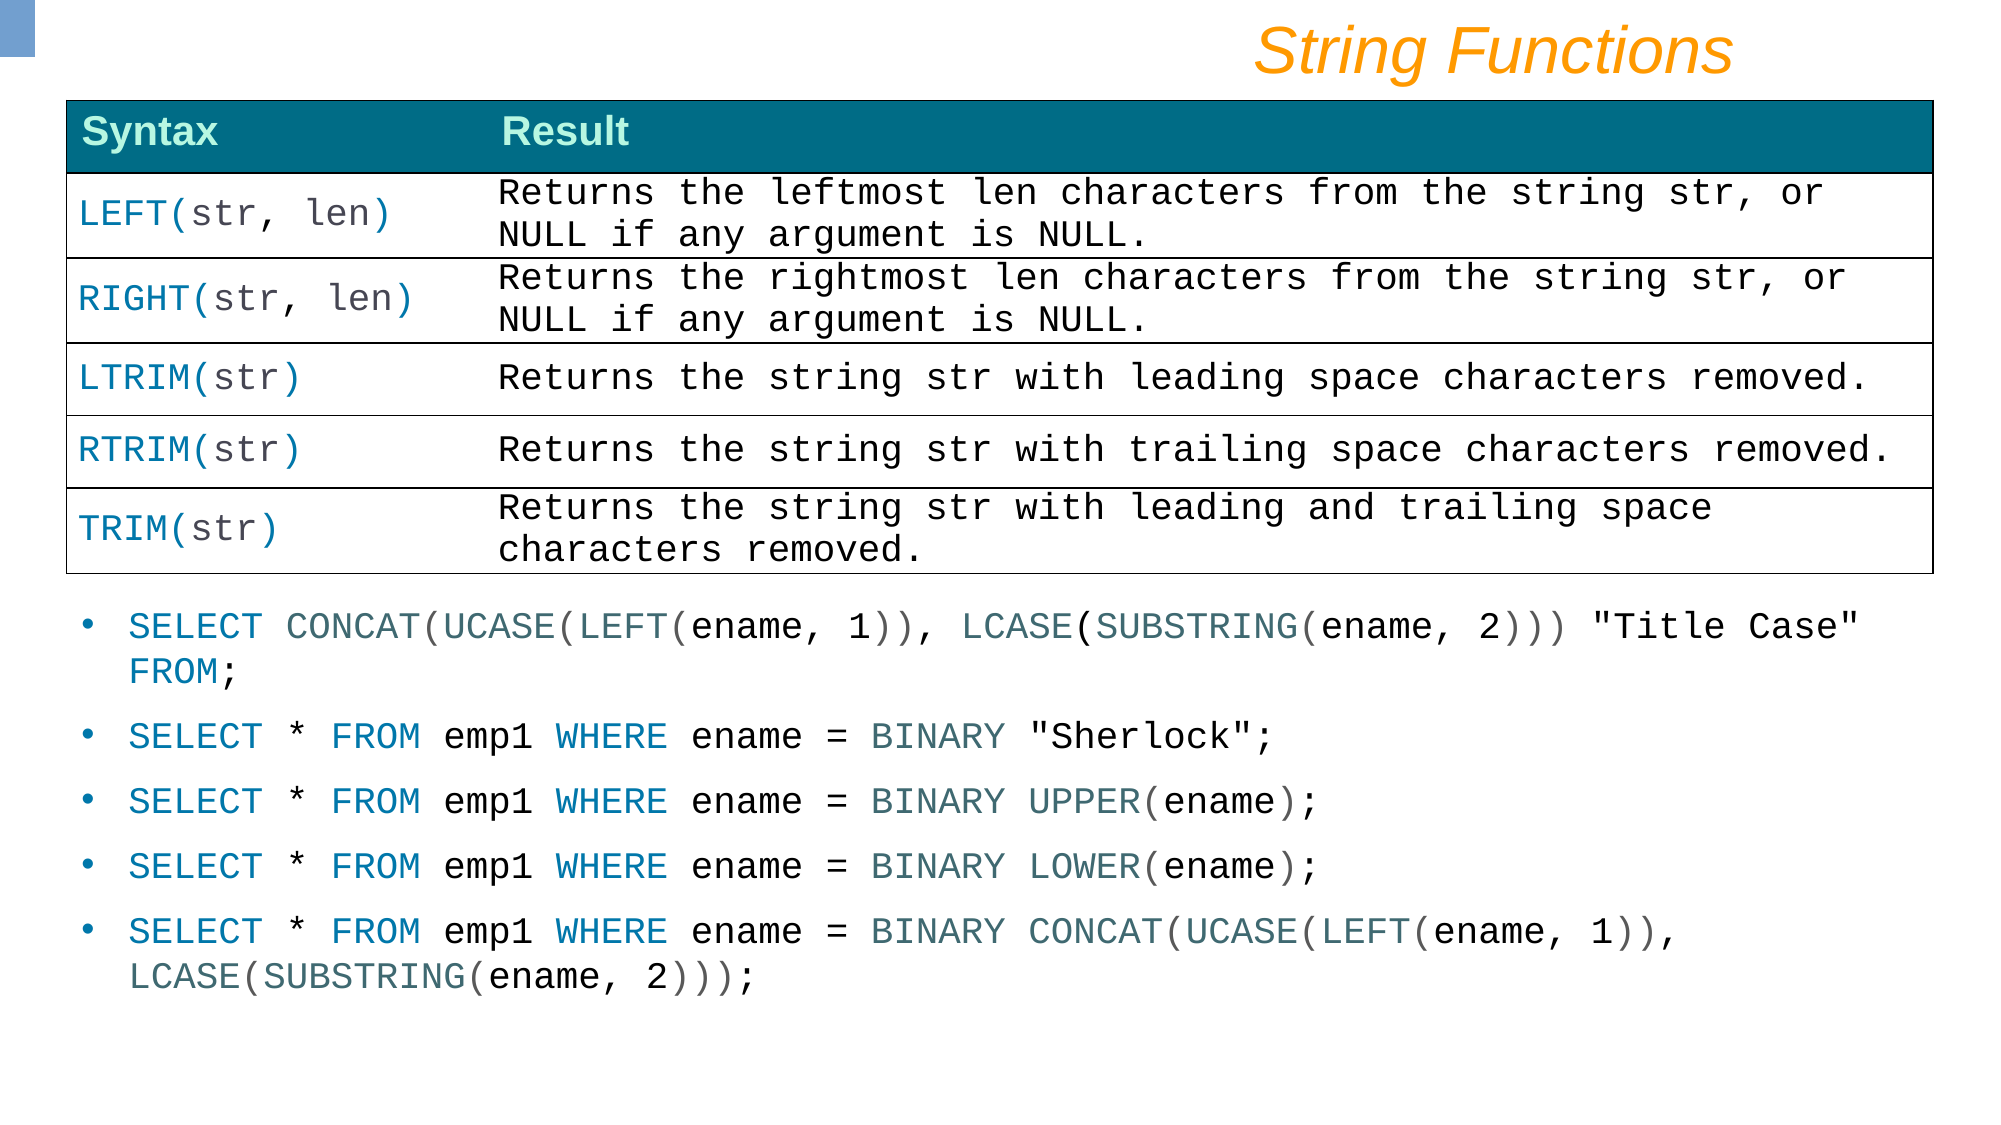

String Functions
| Syntax | Result |
| --- | --- |
| LEFT(str, len) | Returns the leftmost len characters from the string str, or NULL if any argument is NULL. |
| RIGHT(str, len) | Returns the rightmost len characters from the string str, or NULL if any argument is NULL. |
| LTRIM(str) | Returns the string str with leading space characters removed. |
| RTRIM(str) | Returns the string str with trailing space characters removed. |
| TRIM(str) | Returns the string str with leading and trailing space characters removed. |
SELECT CONCAT(UCASE(LEFT(ename, 1)), LCASE(SUBSTRING(ename, 2))) "Title Case" FROM;

SELECT * FROM emp1 WHERE ename = BINARY "Sherlock";

SELECT * FROM emp1 WHERE ename = BINARY UPPER(ename);

SELECT * FROM emp1 WHERE ename = BINARY LOWER(ename);

SELECT * FROM emp1 WHERE ename = BINARY CONCAT(UCASE(LEFT(ename, 1)), LCASE(SUBSTRING(ename, 2)));